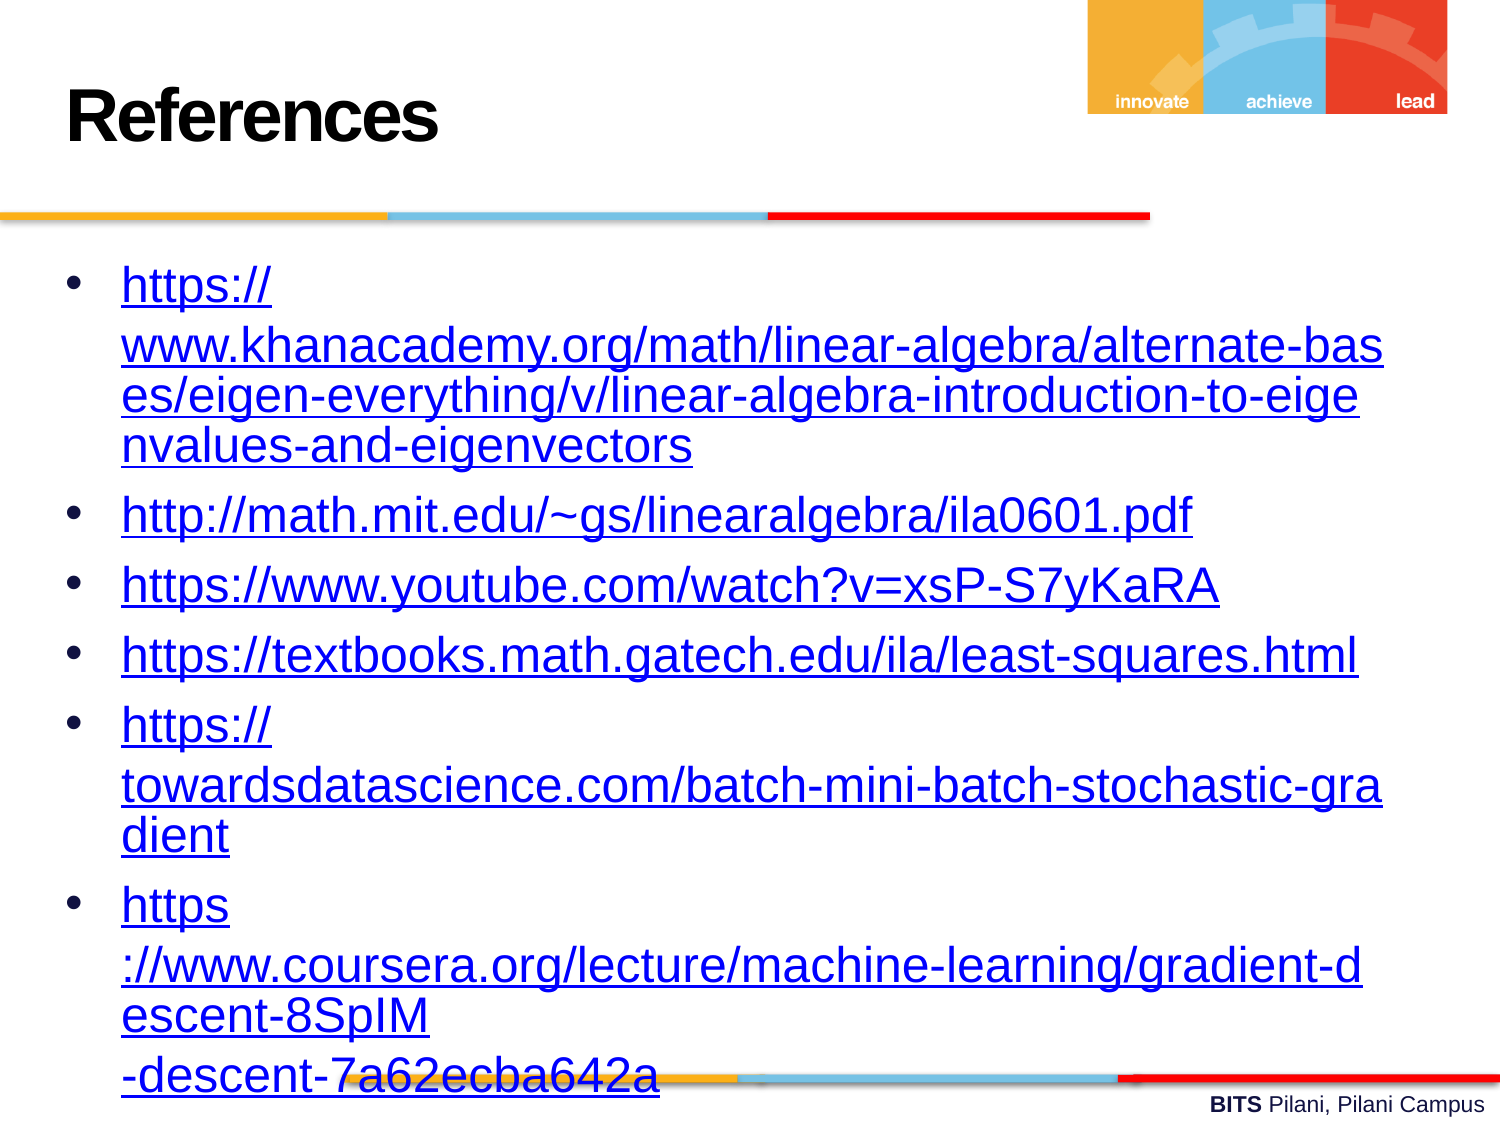

References
https://www.khanacademy.org/math/linear-algebra/alternate-bases/eigen-everything/v/linear-algebra-introduction-to-eigenvalues-and-eigenvectors
http://math.mit.edu/~gs/linearalgebra/ila0601.pdf
https://www.youtube.com/watch?v=xsP-S7yKaRA
https://textbooks.math.gatech.edu/ila/least-squares.html
https://towardsdatascience.com/batch-mini-batch-stochastic-gradient
https://www.coursera.org/lecture/machine-learning/gradient-descent-8SpIM-descent-7a62ecba642a